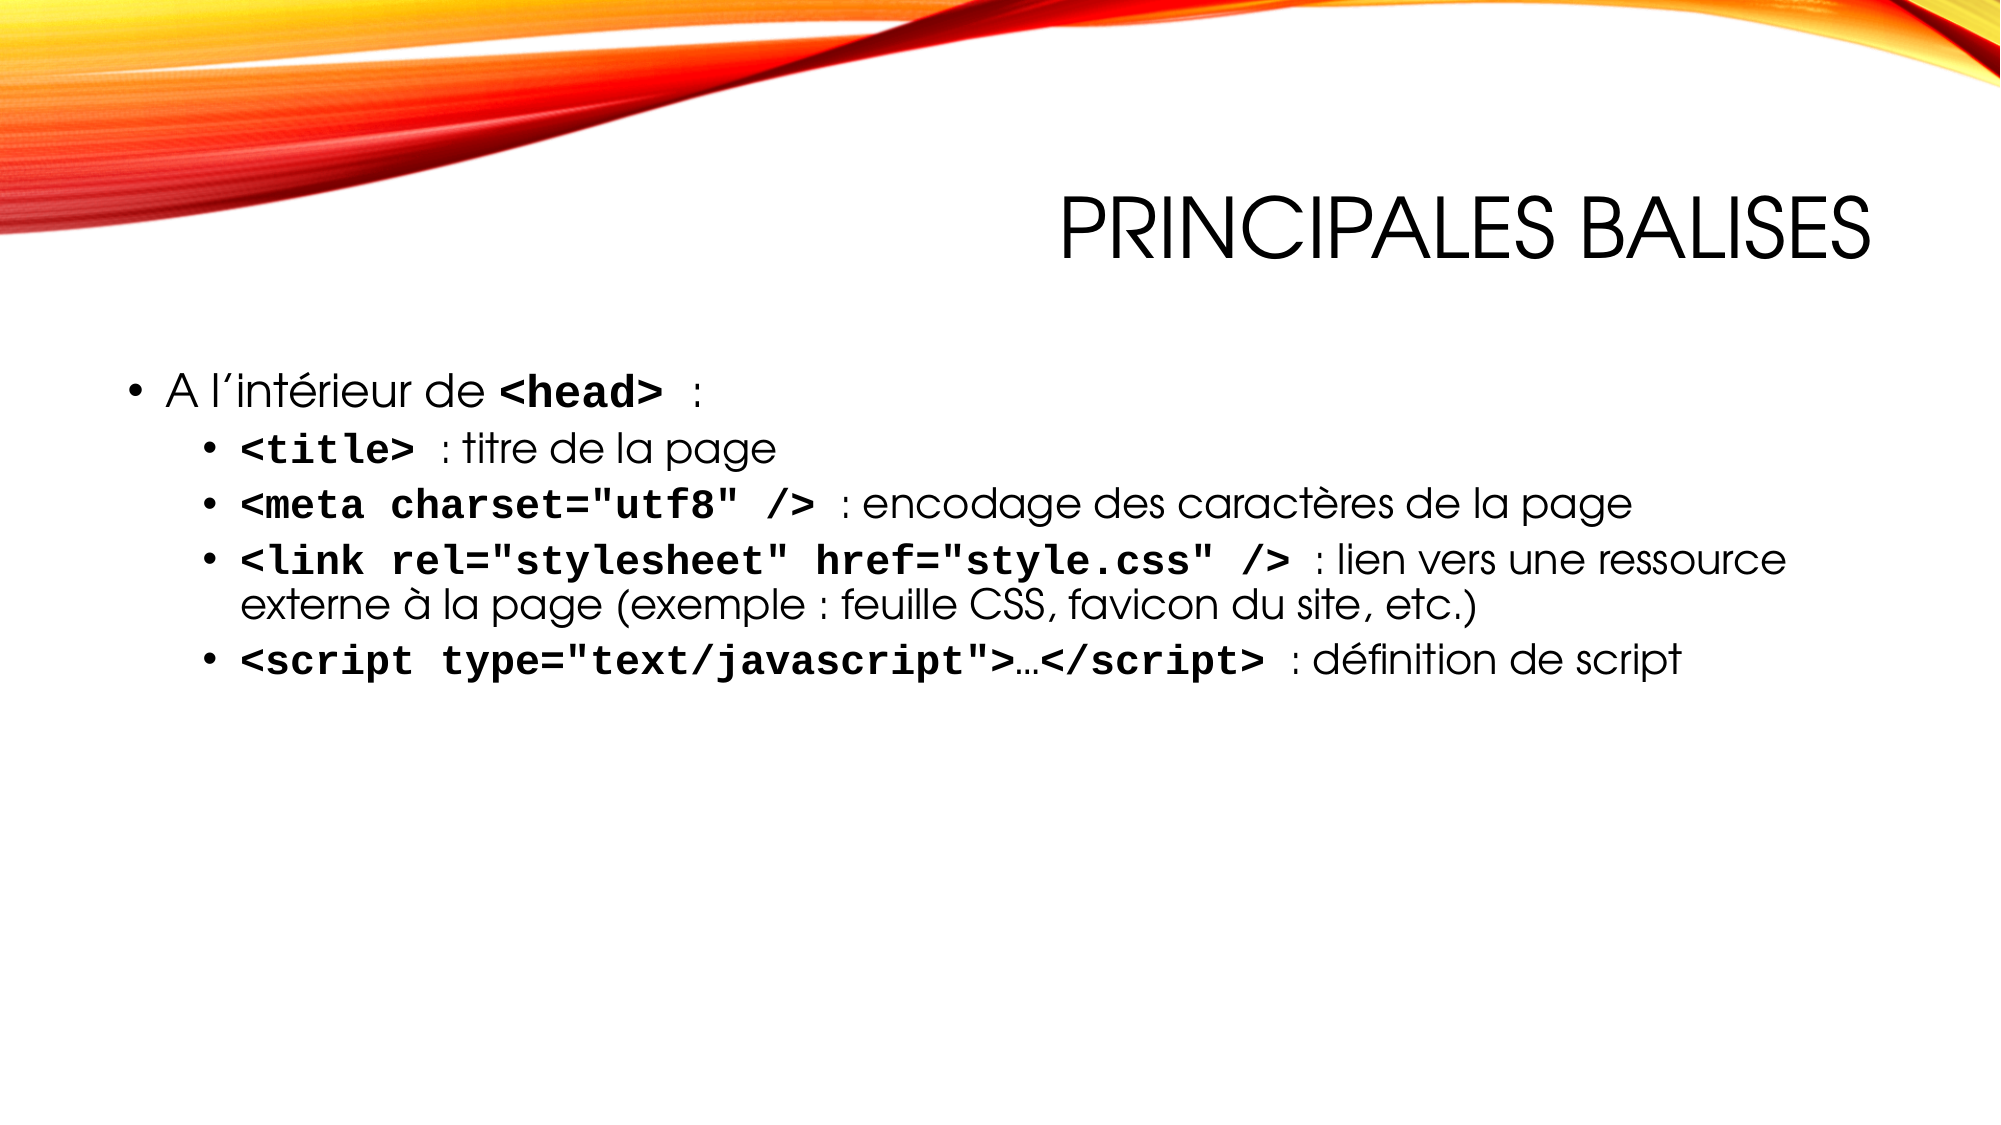

# Principales balises
A l’intérieur de <head> :
<title> : titre de la page
<meta charset="utf8" /> : encodage des caractères de la page
<link rel="stylesheet" href="style.css" /> : lien vers une ressource externe à la page (exemple : feuille CSS, favicon du site, etc.)
<script type="text/javascript">…</script> : définition de script